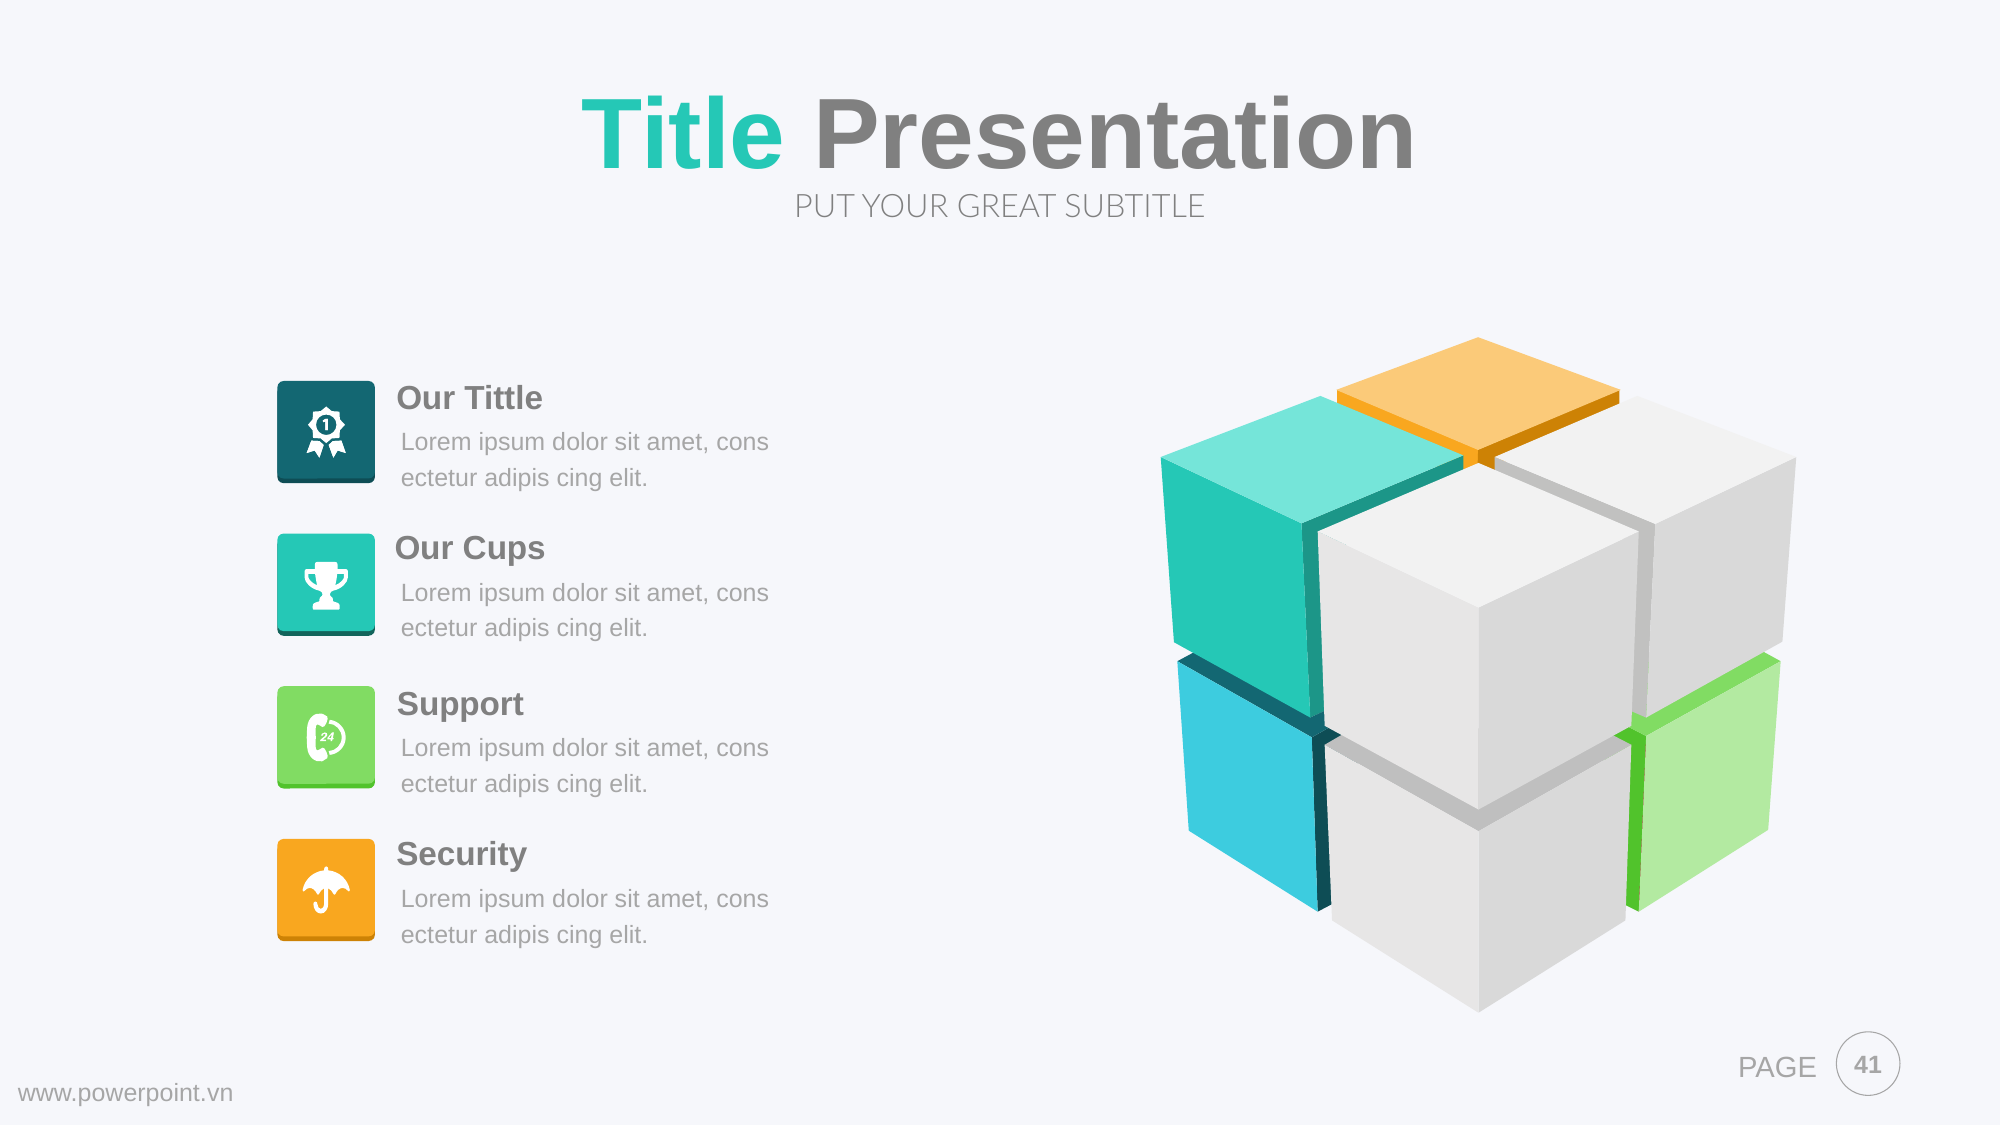

Title Presentation
PUT YOUR GREAT SUBTITLE

Our Tittle
Lorem ipsum dolor sit amet, cons ectetur adipis cing elit.

Our Cups
Lorem ipsum dolor sit amet, cons ectetur adipis cing elit.

Support
Lorem ipsum dolor sit amet, cons ectetur adipis cing elit.

Security
Lorem ipsum dolor sit amet, cons ectetur adipis cing elit.